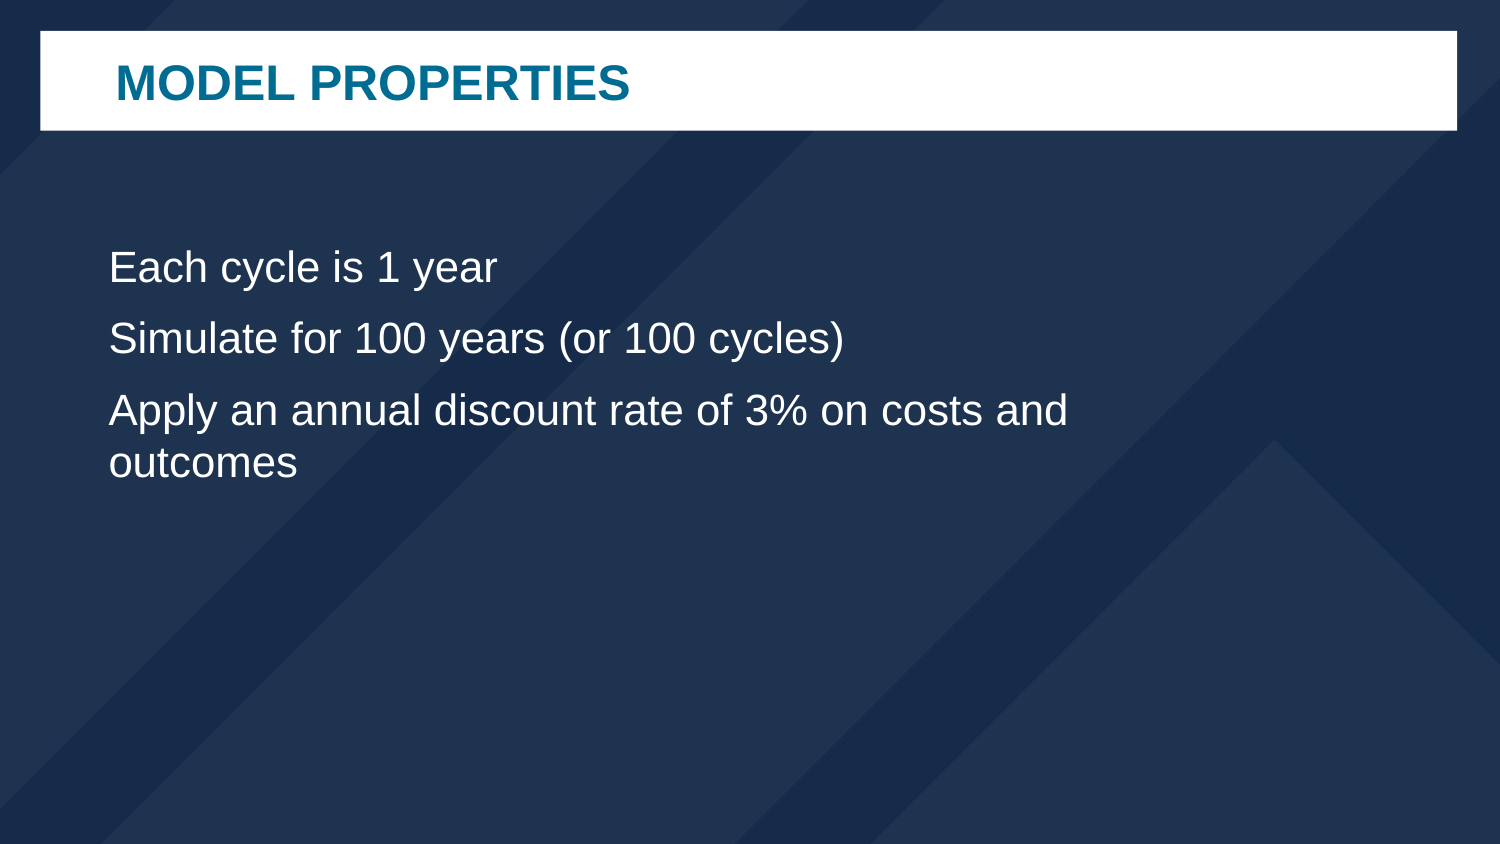

# Model properties
Each cycle is 1 year
Simulate for 100 years (or 100 cycles)
Apply an annual discount rate of 3% on costs and outcomes